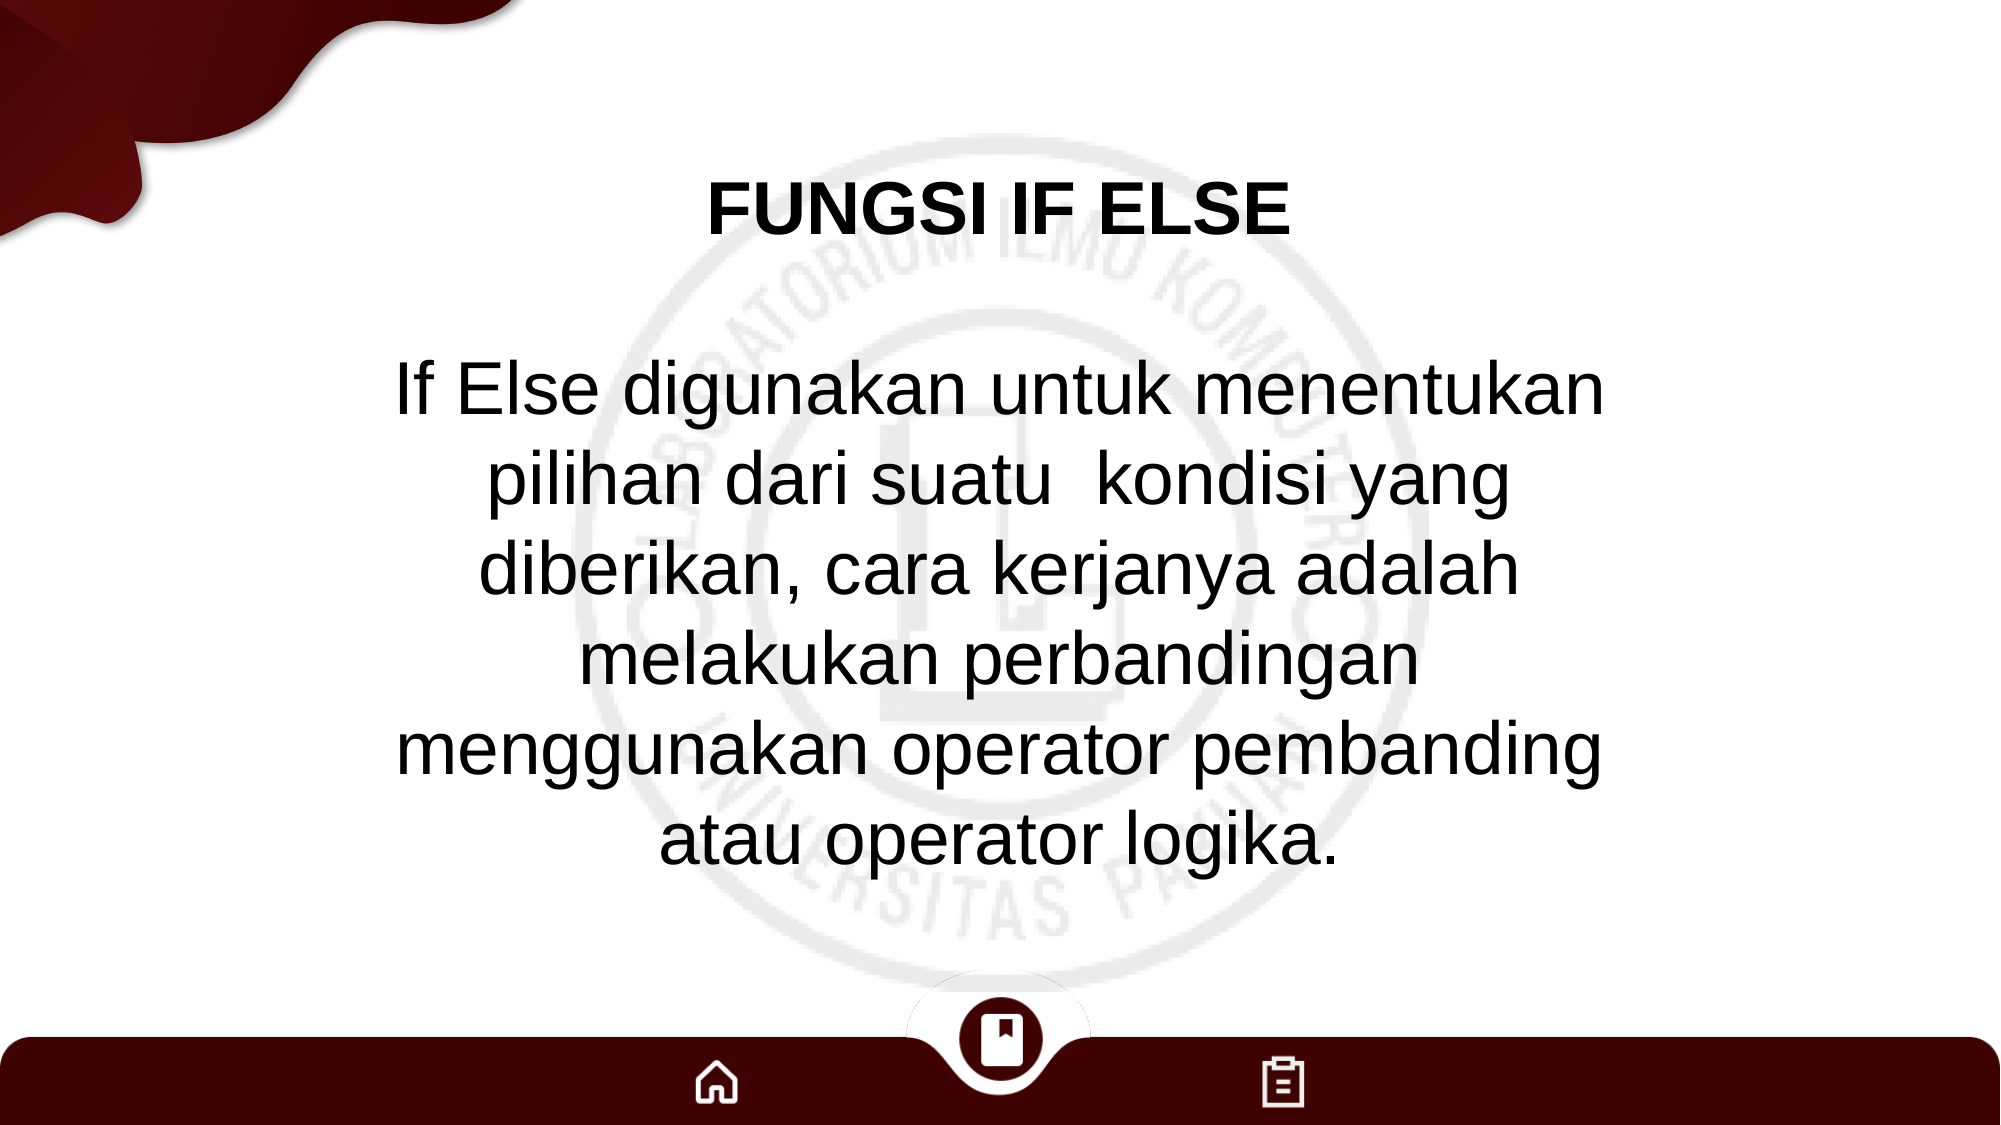

FUNGSI IF ELSE

If Else digunakan untuk menentukan pilihan dari suatu  kondisi yang diberikan, cara kerjanya adalah melakukan perbandingan menggunakan operator pembanding atau operator logika.